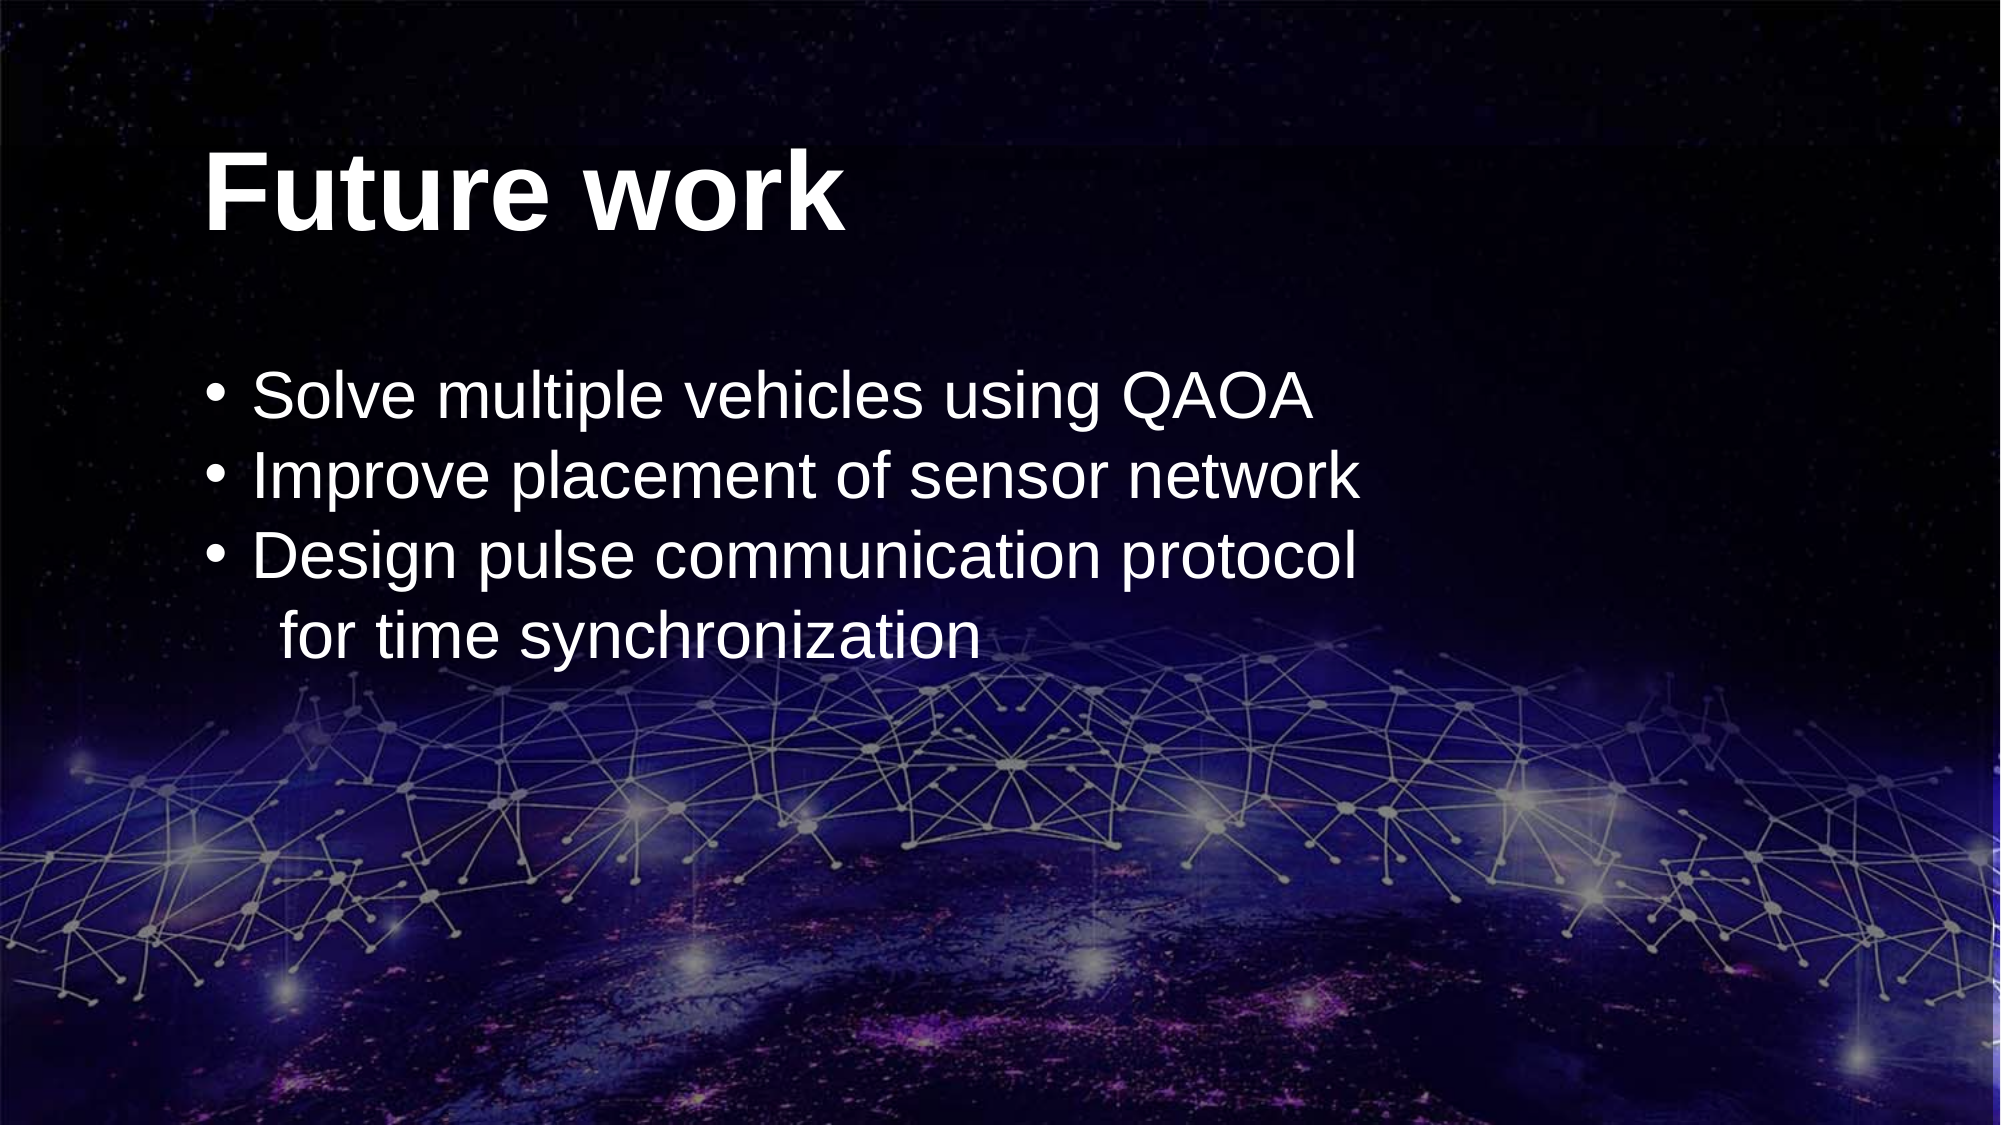

Future work

Solve multiple vehicles using QAOA
Improve placement of sensor network
Design pulse communication protocol
for time synchronization